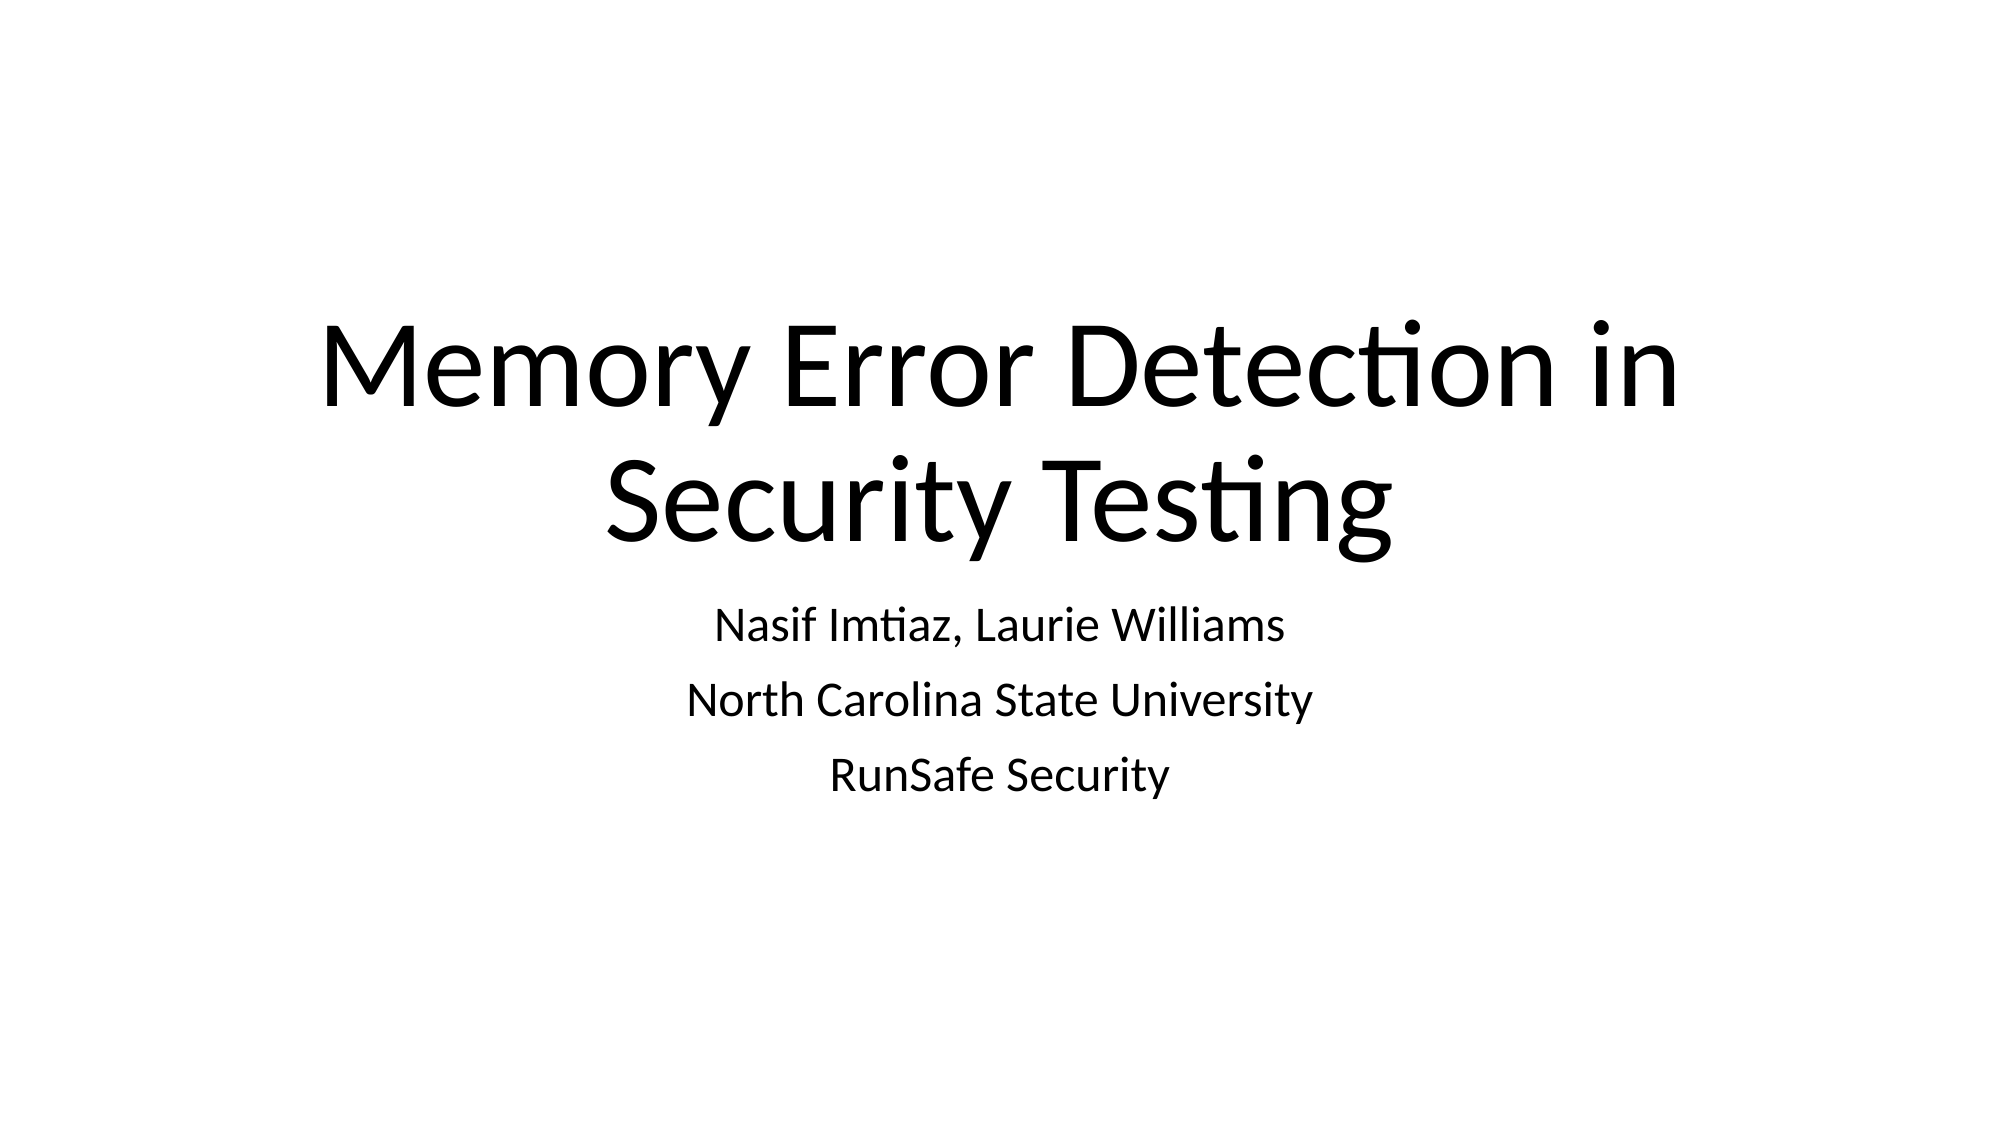

# Memory Error Detection in Security Testing
Nasif Imtiaz, Laurie Williams
North Carolina State University
RunSafe Security